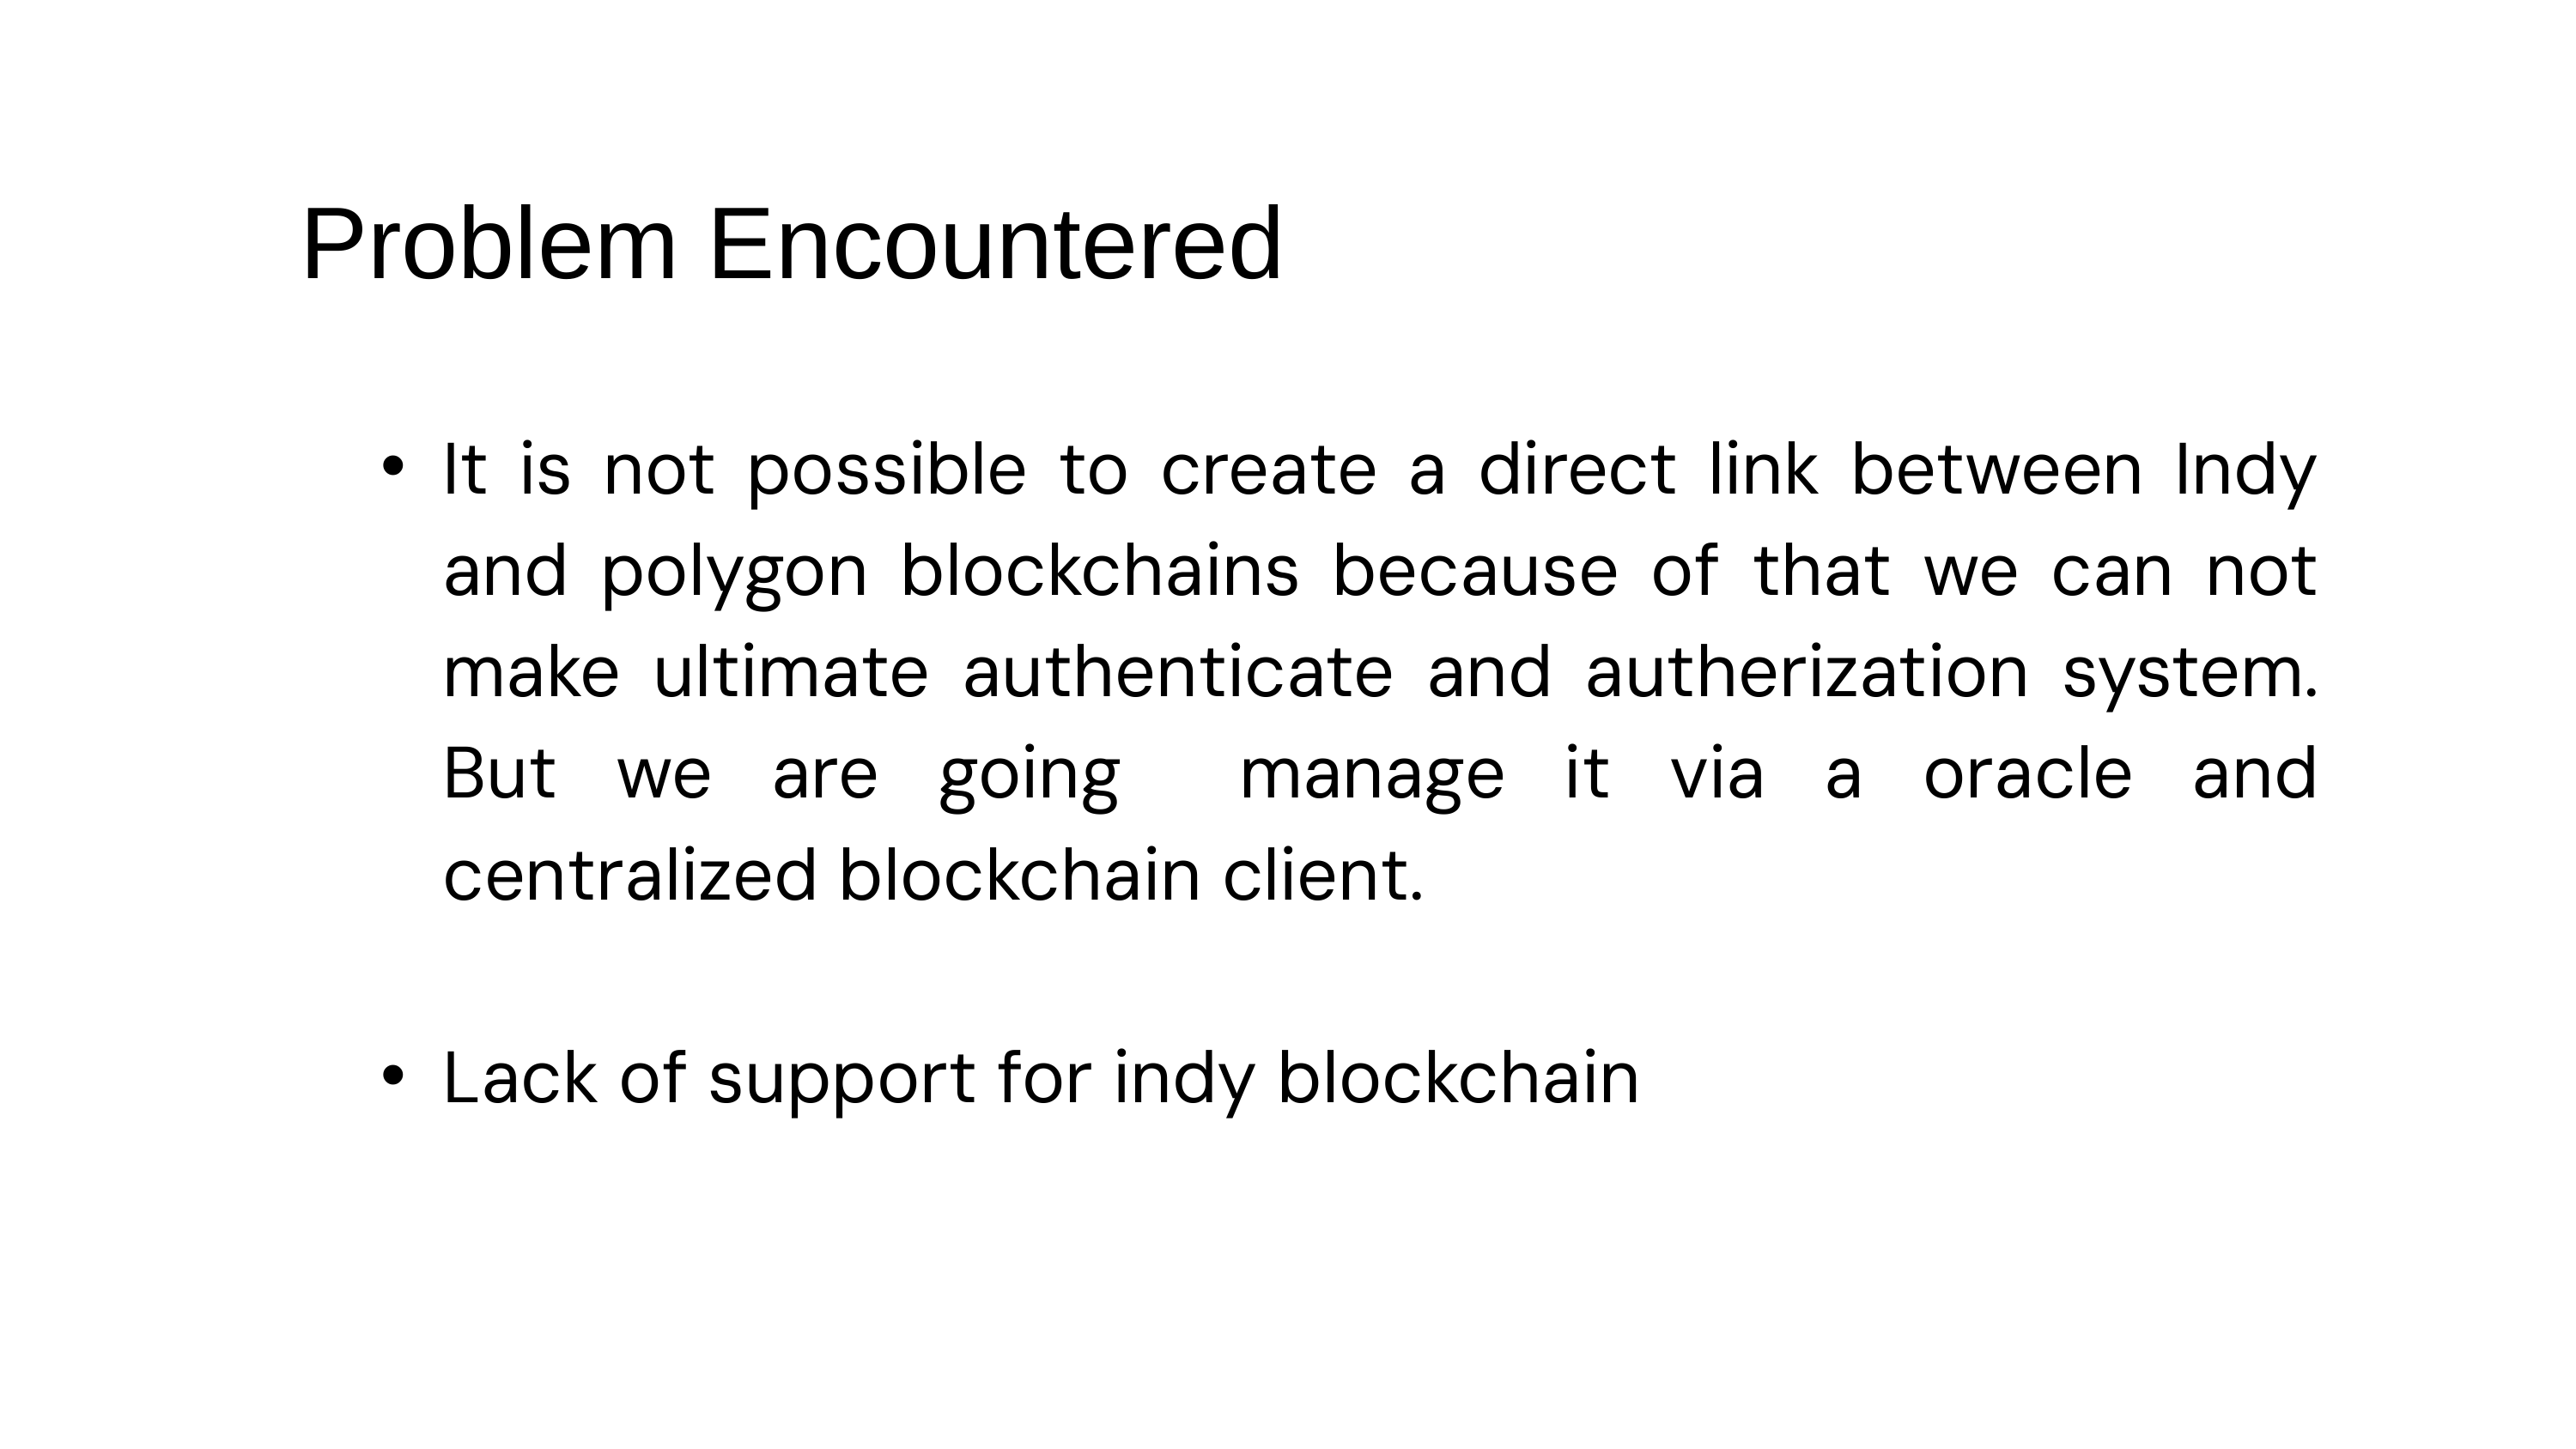

Problem Encountered
It is not possible to create a direct link between Indy and polygon blockchains because of that we can not make ultimate authenticate and autherization system. But we are going  manage it via a oracle and centralized blockchain client.

Lack of support for indy blockchain